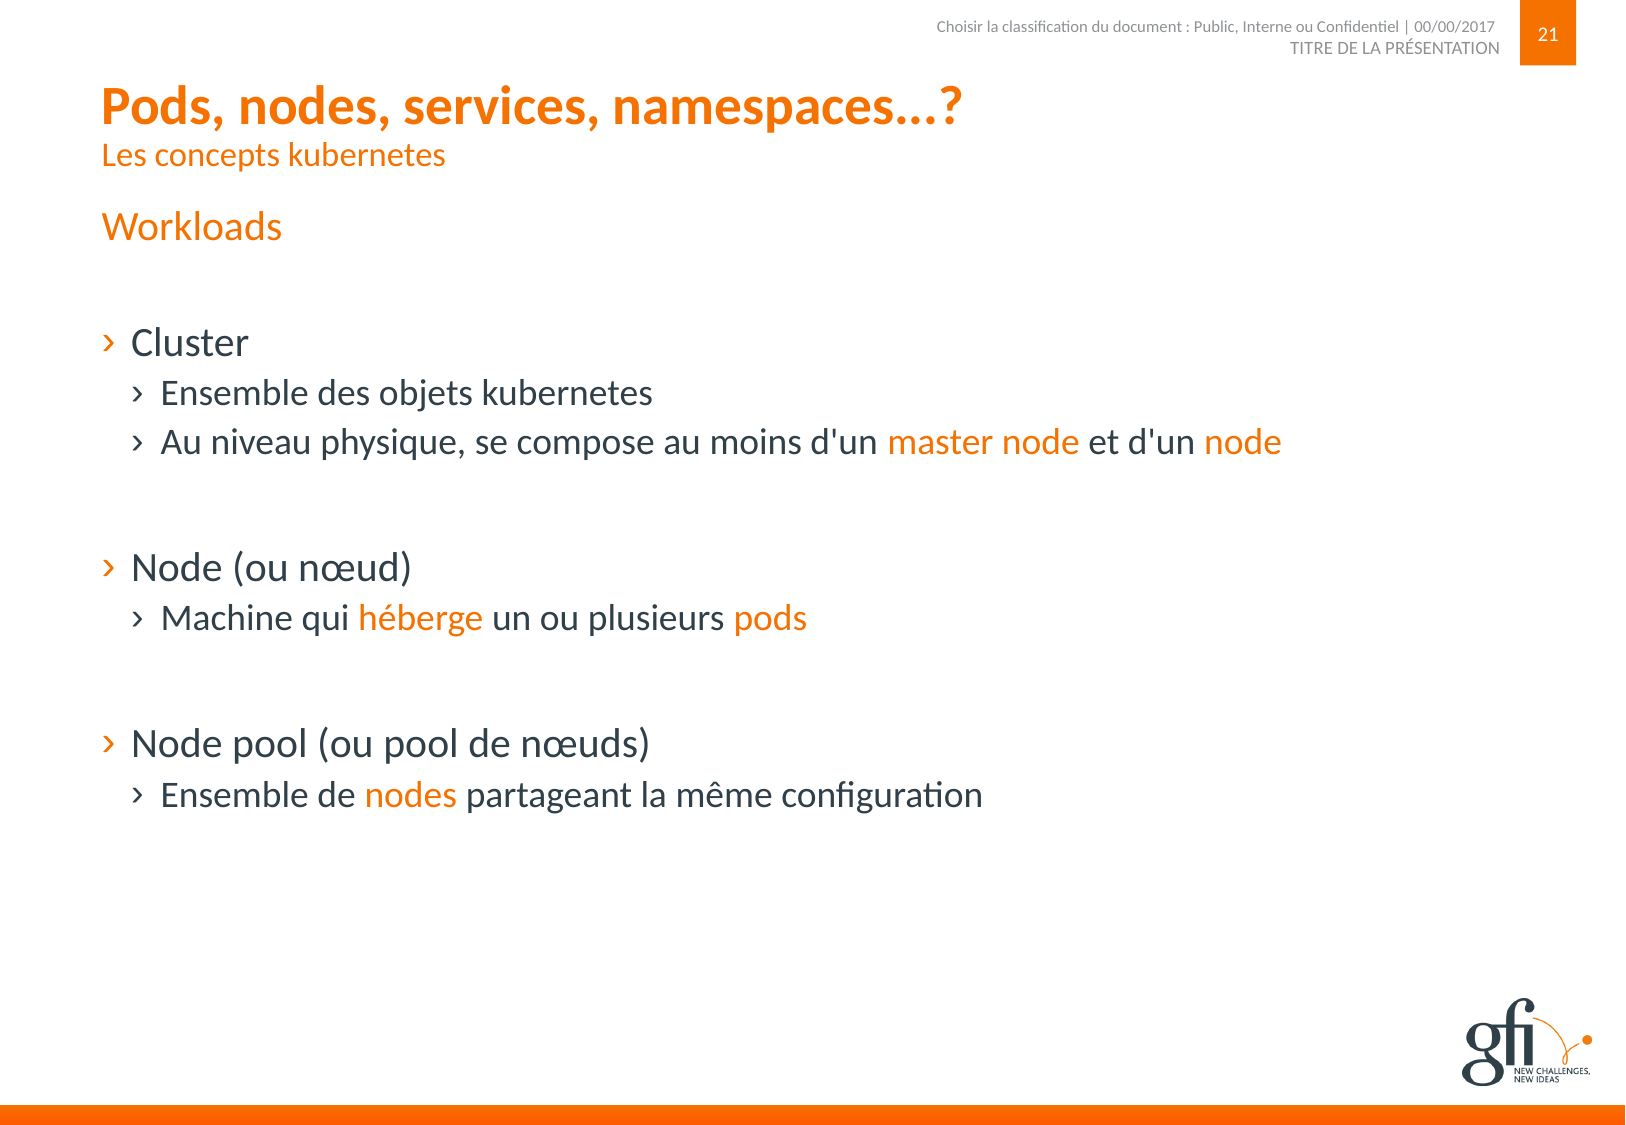

21
TITRE DE LA PRÉSENTATION
Choisir la classification du document : Public, Interne ou Confidentiel | 00/00/2017
# Pods, nodes, services, namespaces...? Les concepts kubernetes
Workloads

Cluster
Ensemble des objets kubernetes
Au niveau physique, se compose au moins d'un master node et d'un node

Node (ou nœud)
Machine qui héberge un ou plusieurs pods

Node pool (ou pool de nœuds)
Ensemble de nodes partageant la même configuration